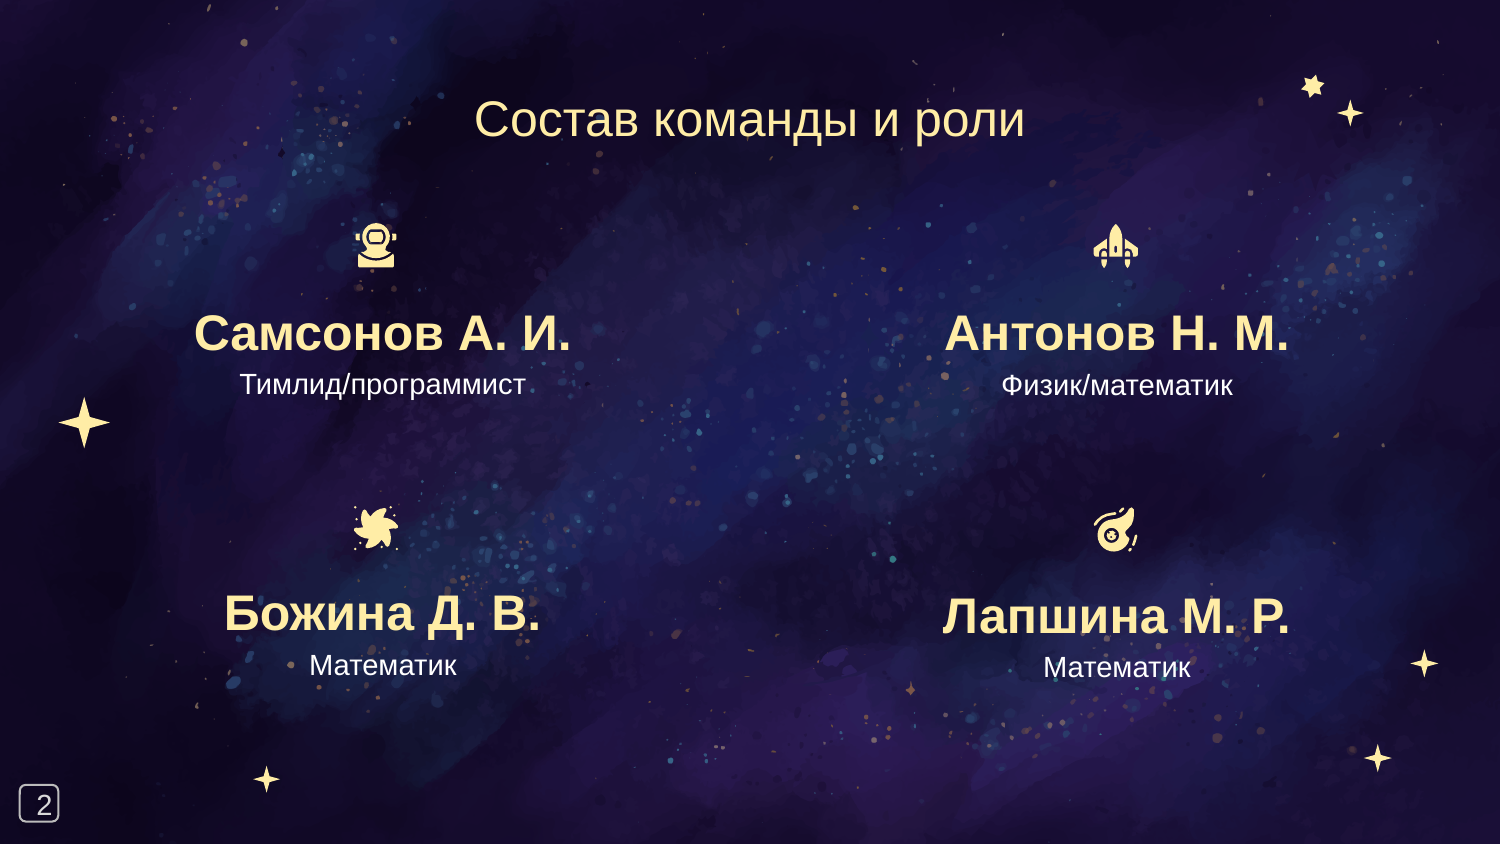

# Состав команды и роли

Самсонов А. И.
Тимлид/программист
Антонов Н. М.
Физик/математик

Божина Д. В.
Математик
Лапшина М. Р.
Математик

2